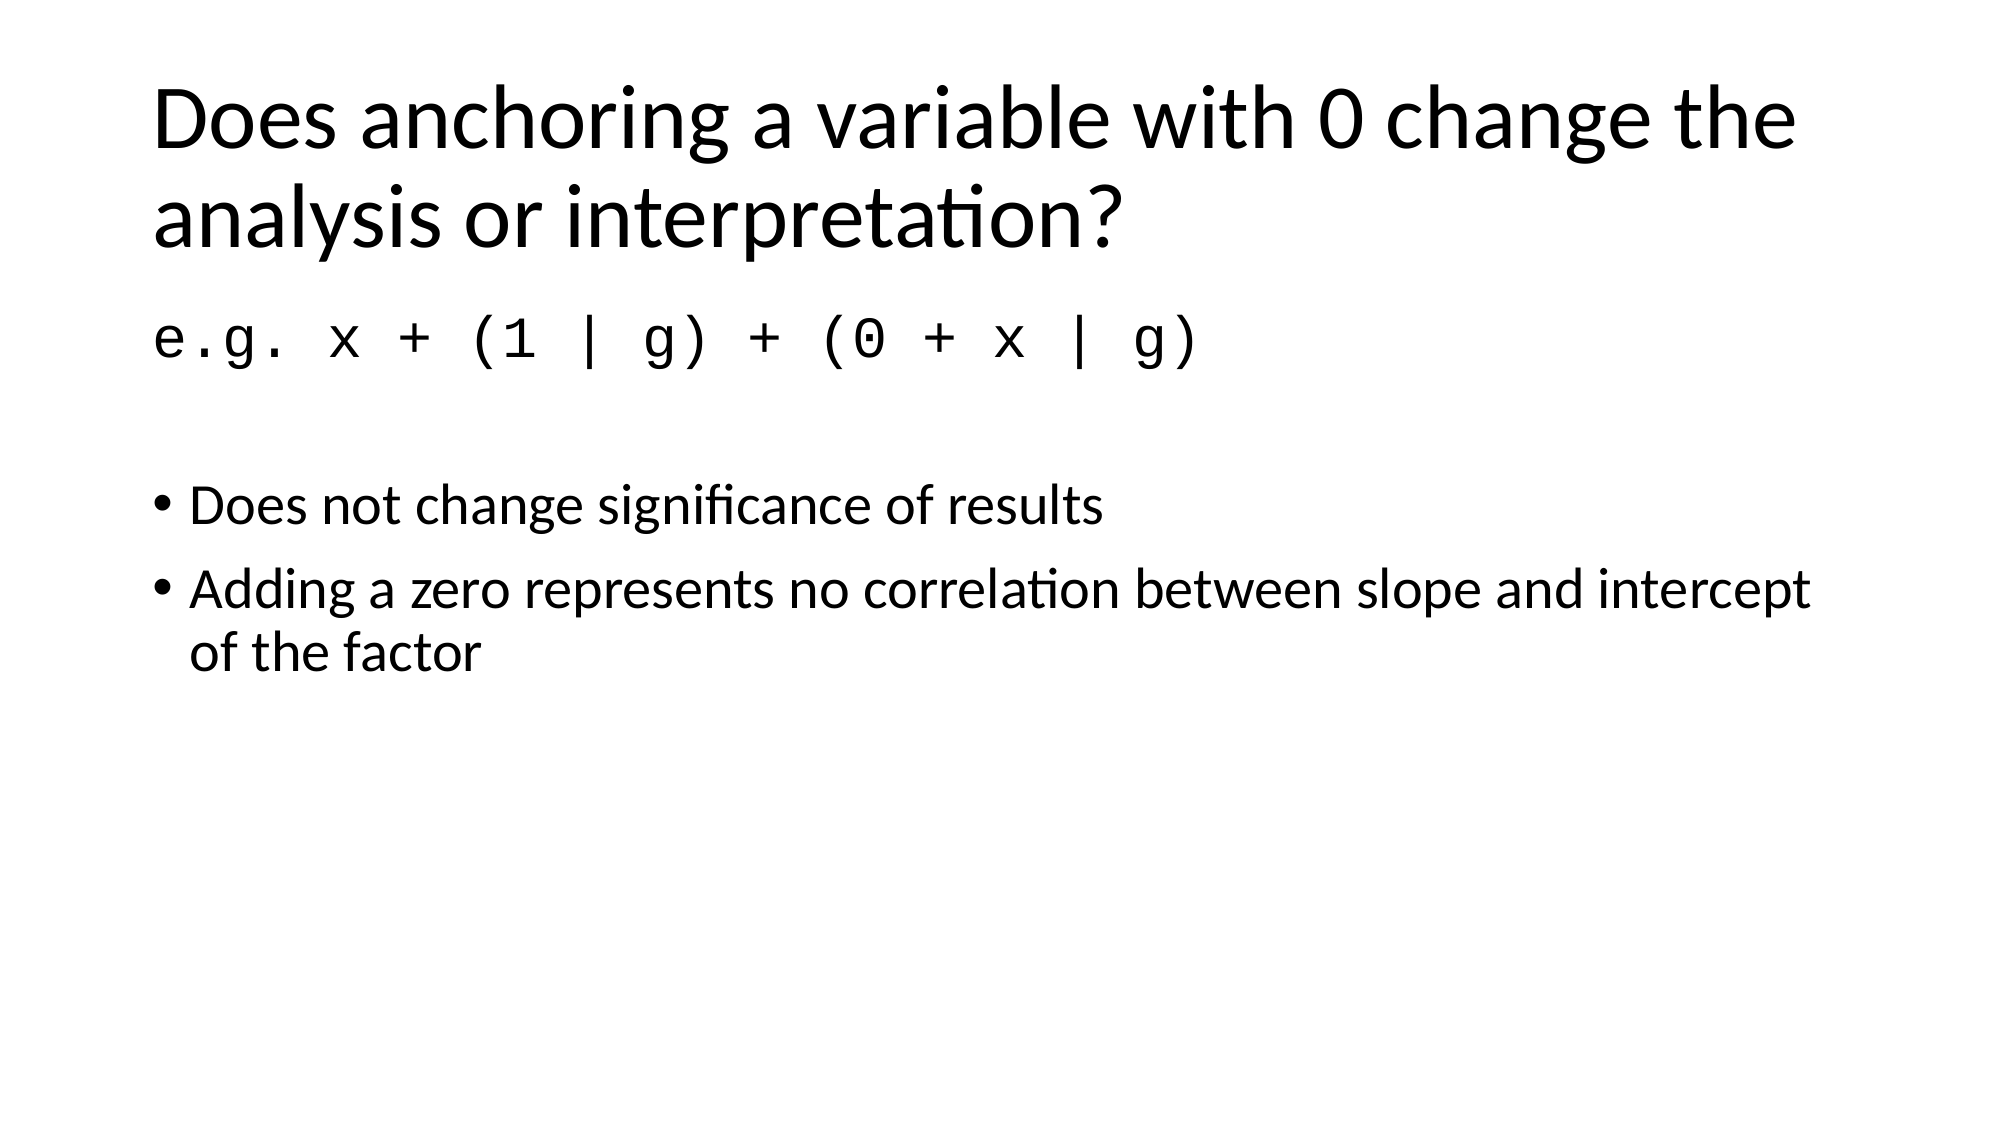

# Does anchoring a variable with 0 change the analysis or interpretation?
e.g. x + (1 | g) + (0 + x | g)

Does not change significance of results
Adding a zero represents no correlation between slope and intercept of the factor